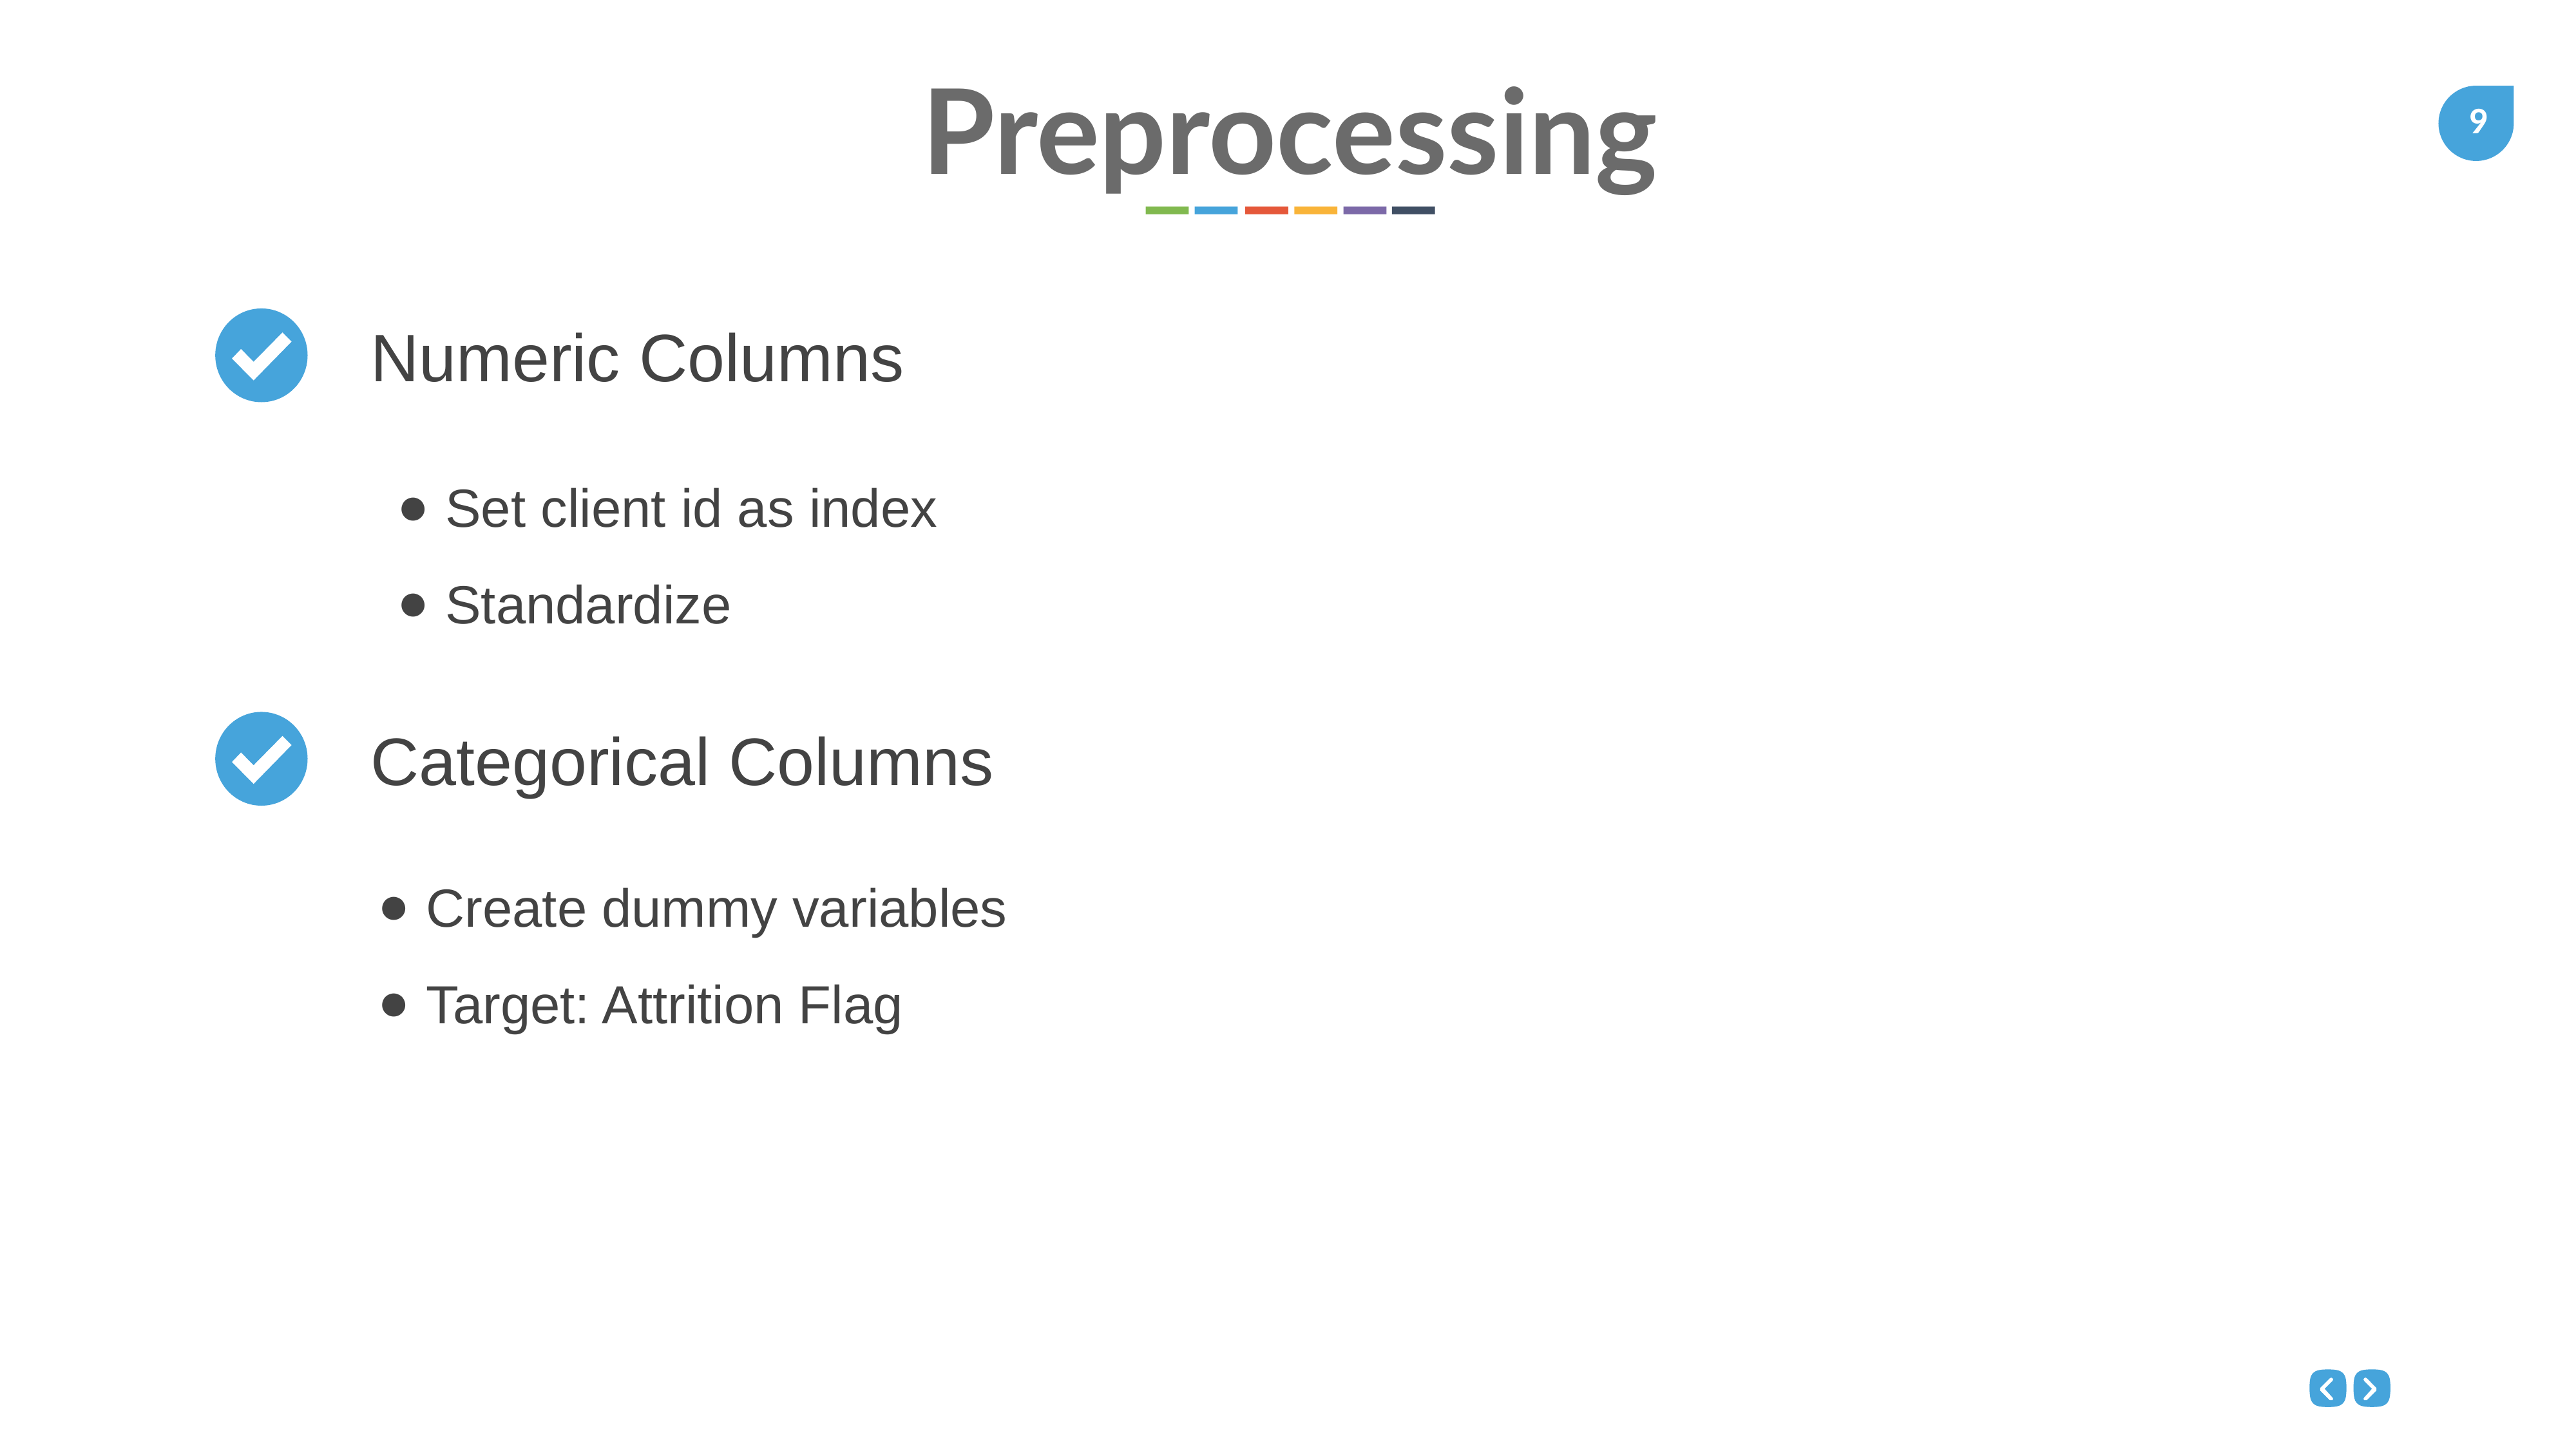

Preprocessing

Numeric Columns

Set client id as index
Standardize
Categorical Columns

Create dummy variables
Target: Attrition Flag